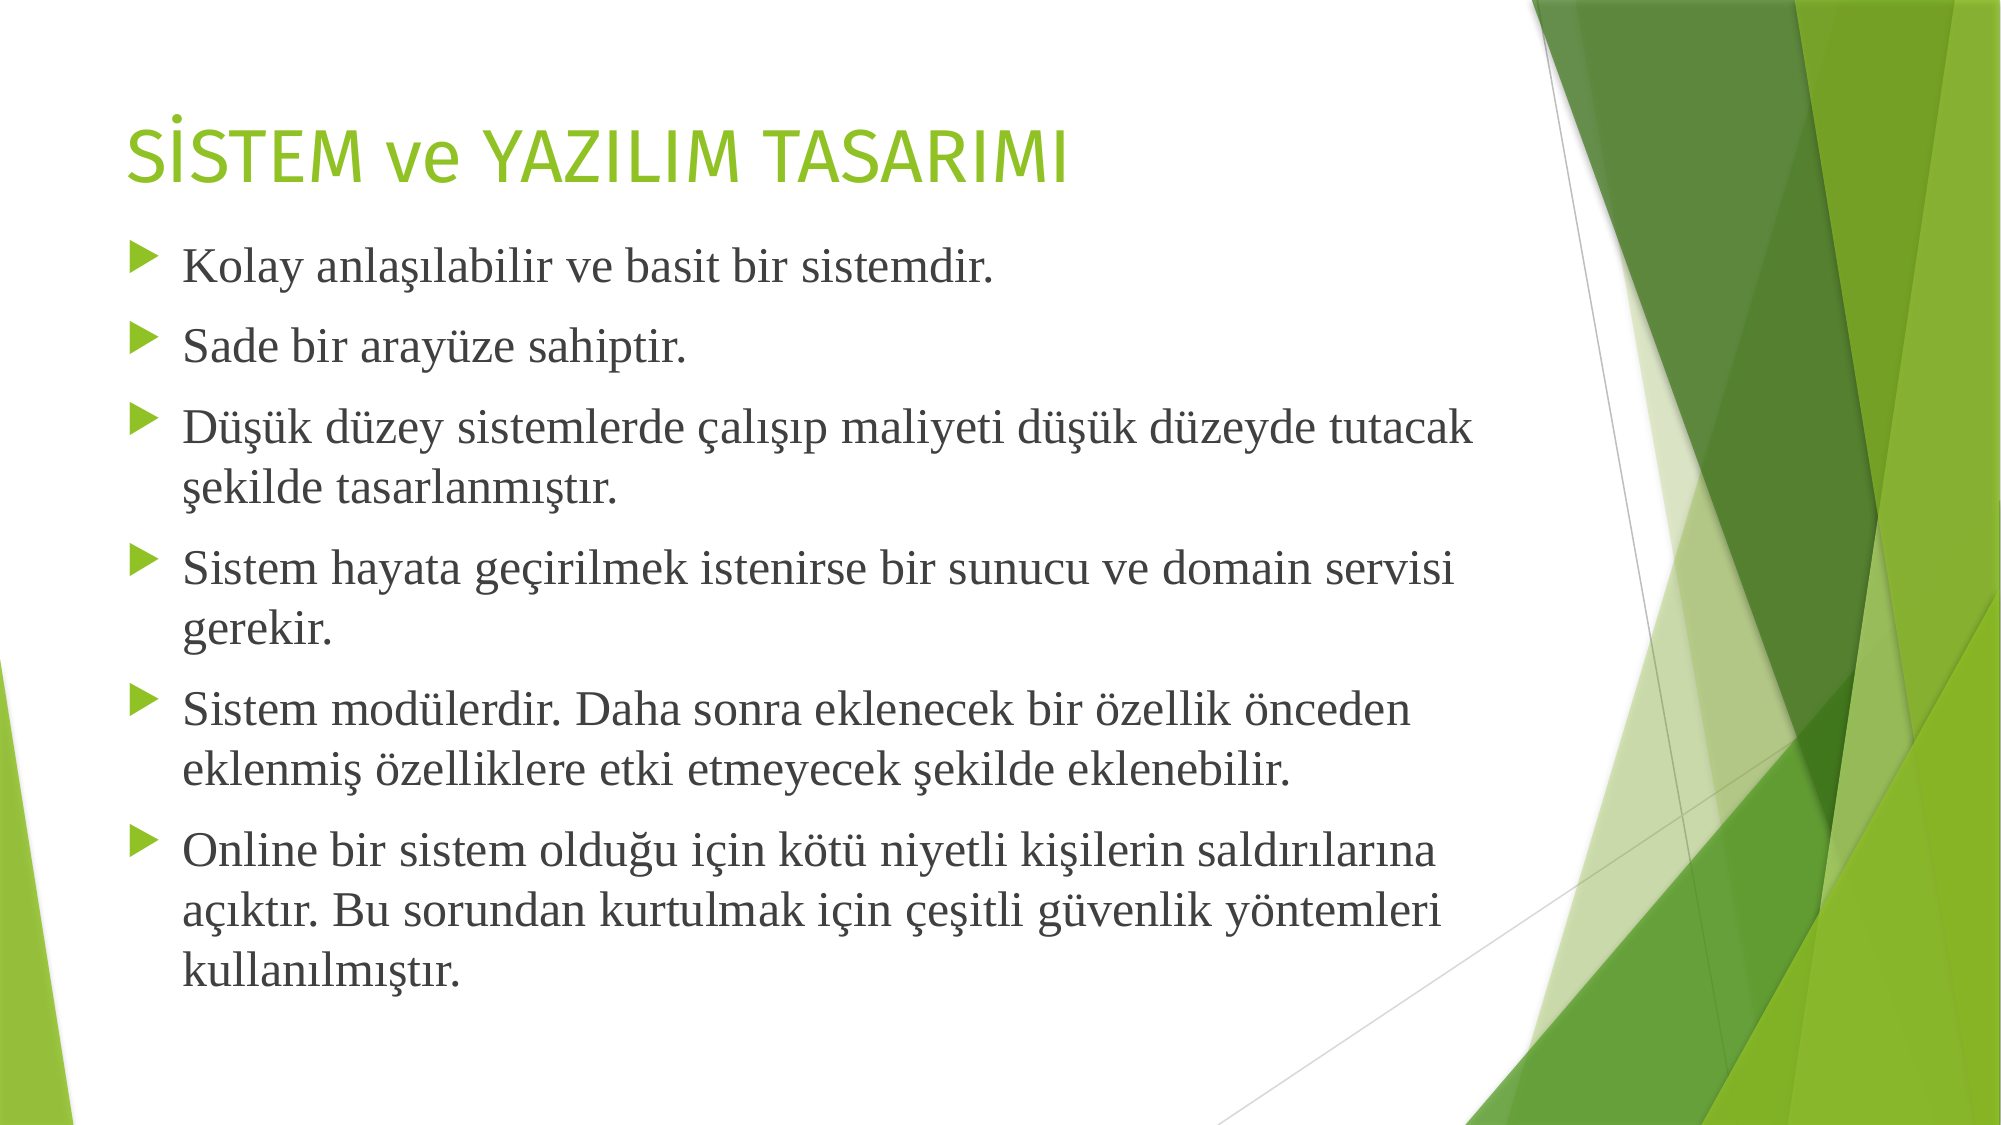

# SİSTEM ve YAZILIM TASARIMI
Kolay anlaşılabilir ve basit bir sistemdir.
Sade bir arayüze sahiptir.
Düşük düzey sistemlerde çalışıp maliyeti düşük düzeyde tutacak şekilde tasarlanmıştır.
Sistem hayata geçirilmek istenirse bir sunucu ve domain servisi gerekir.
Sistem modülerdir. Daha sonra eklenecek bir özellik önceden eklenmiş özelliklere etki etmeyecek şekilde eklenebilir.
Online bir sistem olduğu için kötü niyetli kişilerin saldırılarına açıktır. Bu sorundan kurtulmak için çeşitli güvenlik yöntemleri kullanılmıştır.